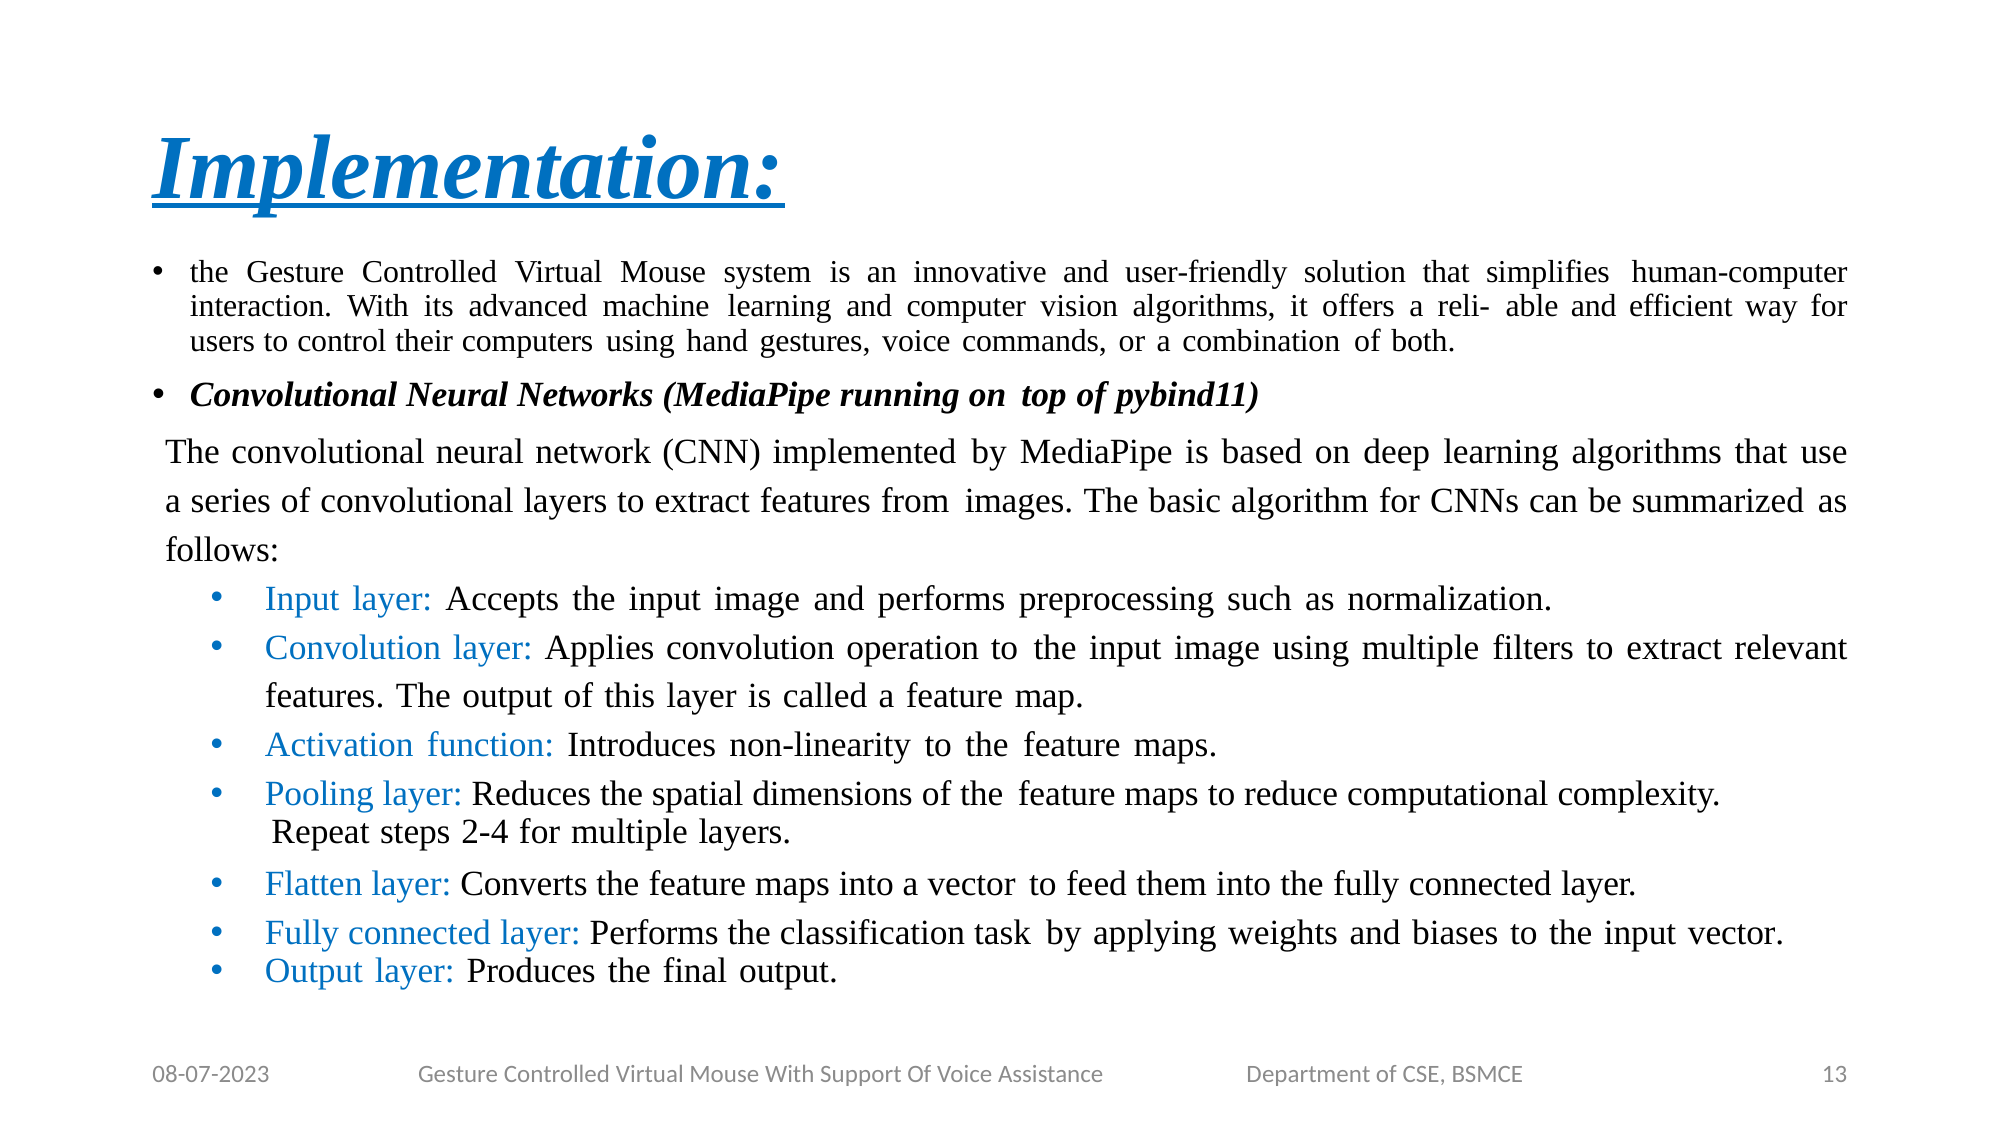

# Implementation:
the Gesture Controlled Virtual Mouse system is an innovative and user-friendly solution that simplifies human-computer interaction. With its advanced machine learning and computer vision algorithms, it offers a reli- able and efficient way for users to control their computers using hand gestures, voice commands, or a combination of both.
Convolutional Neural Networks (MediaPipe running on top of pybind11)
The convolutional neural network (CNN) implemented by MediaPipe is based on deep learning algorithms that use a series of convolutional layers to extract features from images. The basic algorithm for CNNs can be summarized as follows:
Input layer: Accepts the input image and performs preprocessing such as normalization.
Convolution layer: Applies convolution operation to the input image using multiple filters to extract relevant features. The output of this layer is called a feature map.
Activation function: Introduces non-linearity to the feature maps.
Pooling layer: Reduces the spatial dimensions of the feature maps to reduce computational complexity.
     Repeat steps 2-4 for multiple layers.
Flatten layer: Converts the feature maps into a vector to feed them into the fully connected layer.
Fully connected layer: Performs the classification task by applying weights and biases to the input vector.
Output layer: Produces the final output.

08-07-2023
Gesture Controlled Virtual Mouse With Support Of Voice Assistance                         Department of CSE, BSMCE
13